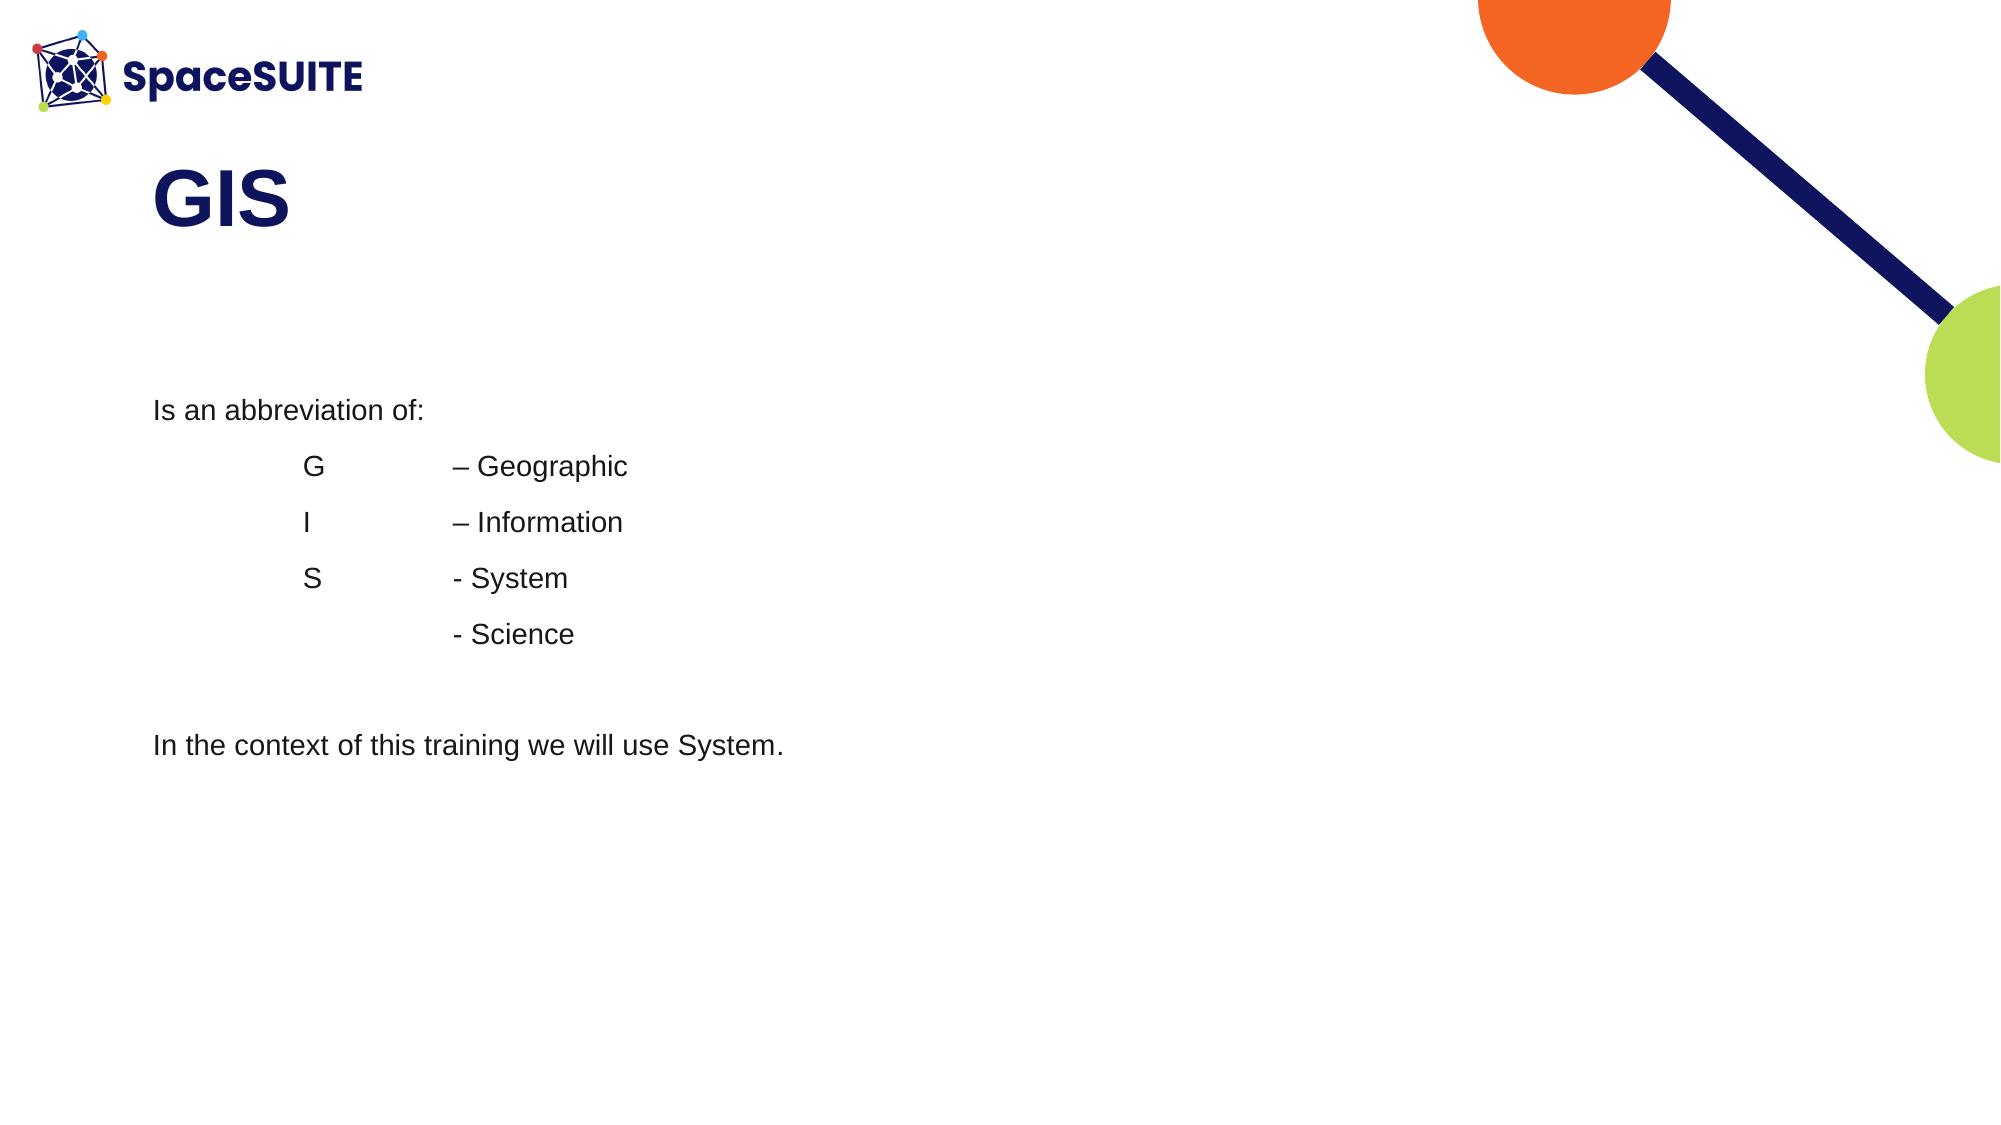

# GIS

Is an abbreviation of:
	G	– Geographic
	I 	– Information
	S	- System
		- Science

In the context of this training we will use System.